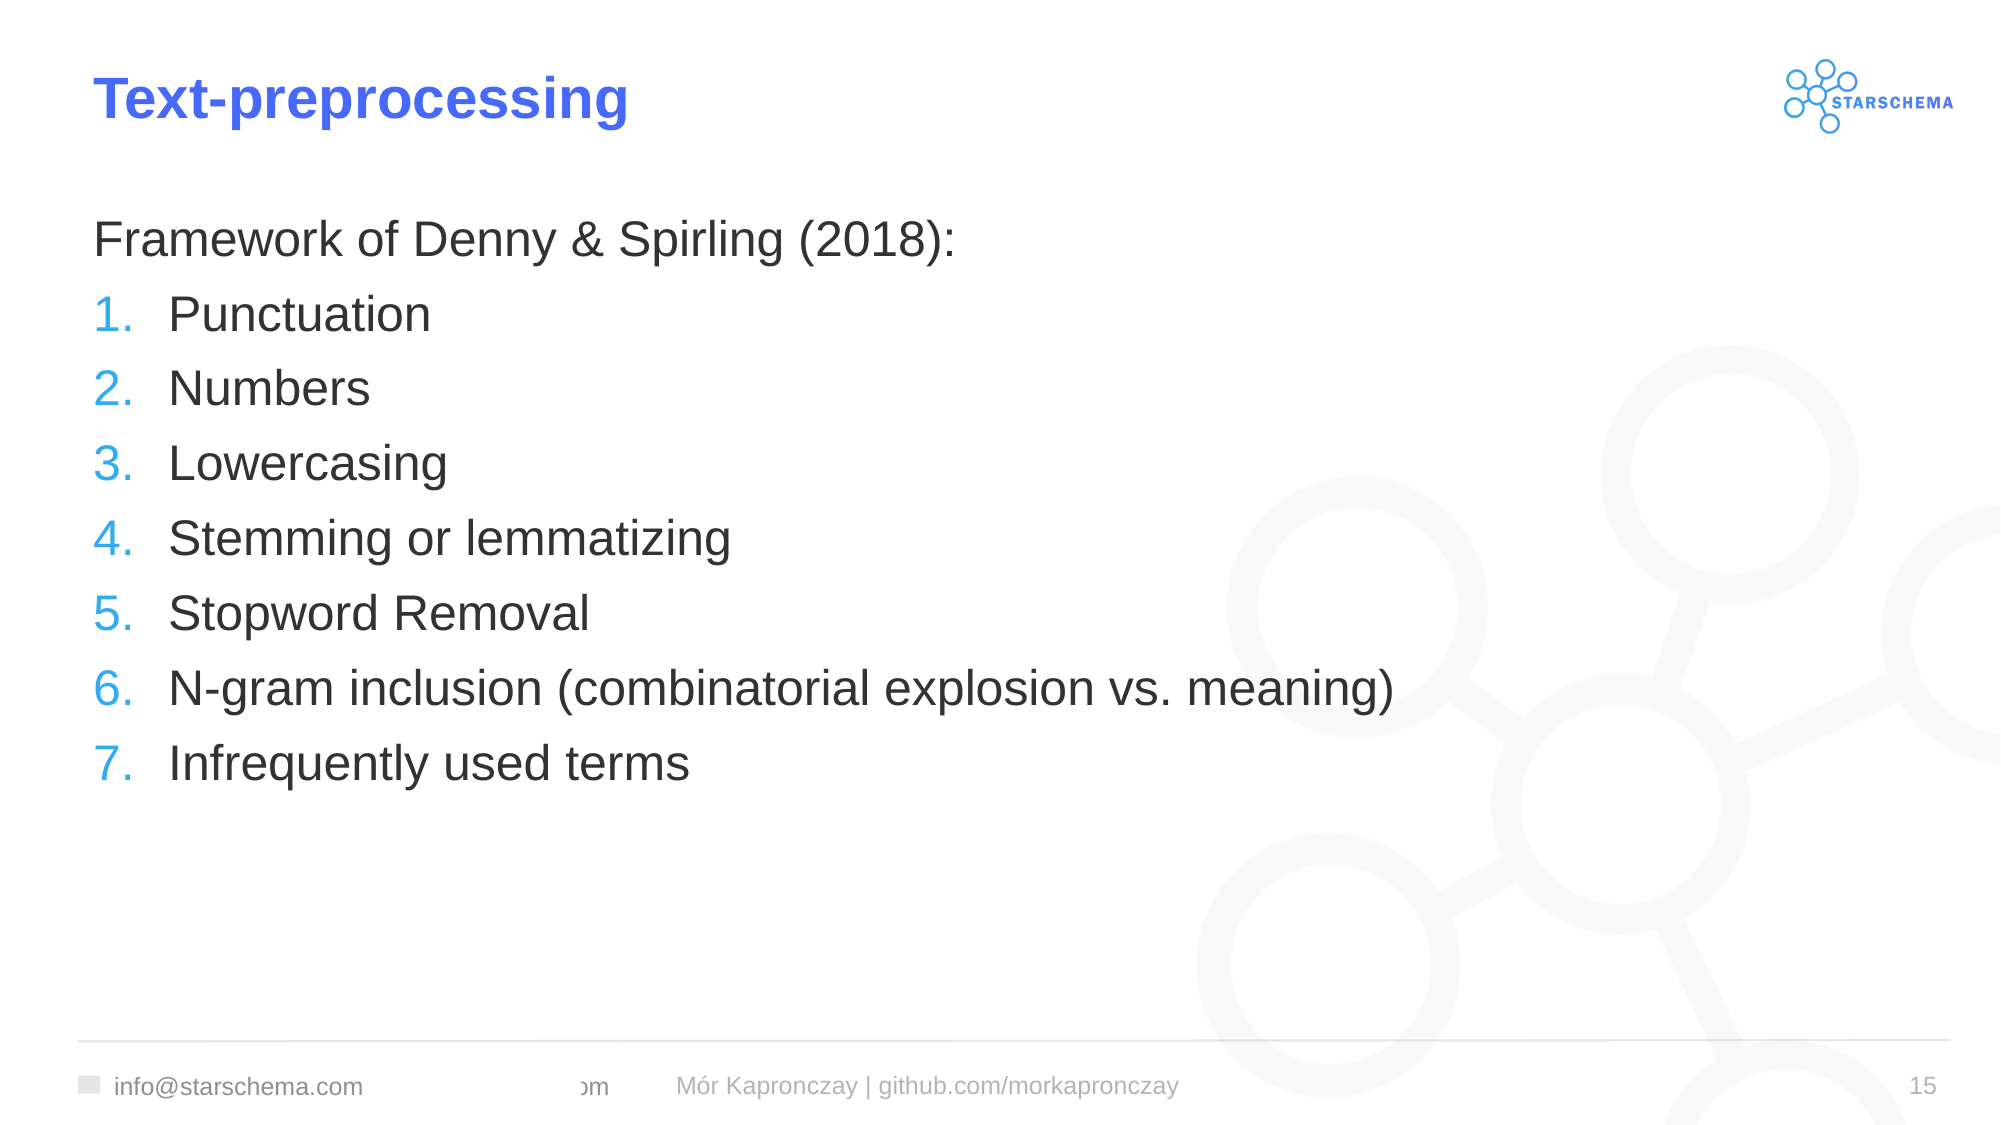

# Text-preprocessing
Framework of Denny & Spirling (2018):
Punctuation
Numbers
Lowercasing
Stemming or lemmatizing
Stopword Removal
N-gram inclusion (combinatorial explosion vs. meaning)
Infrequently used terms
Mór Kapronczay | github.com/morkapronczay

15